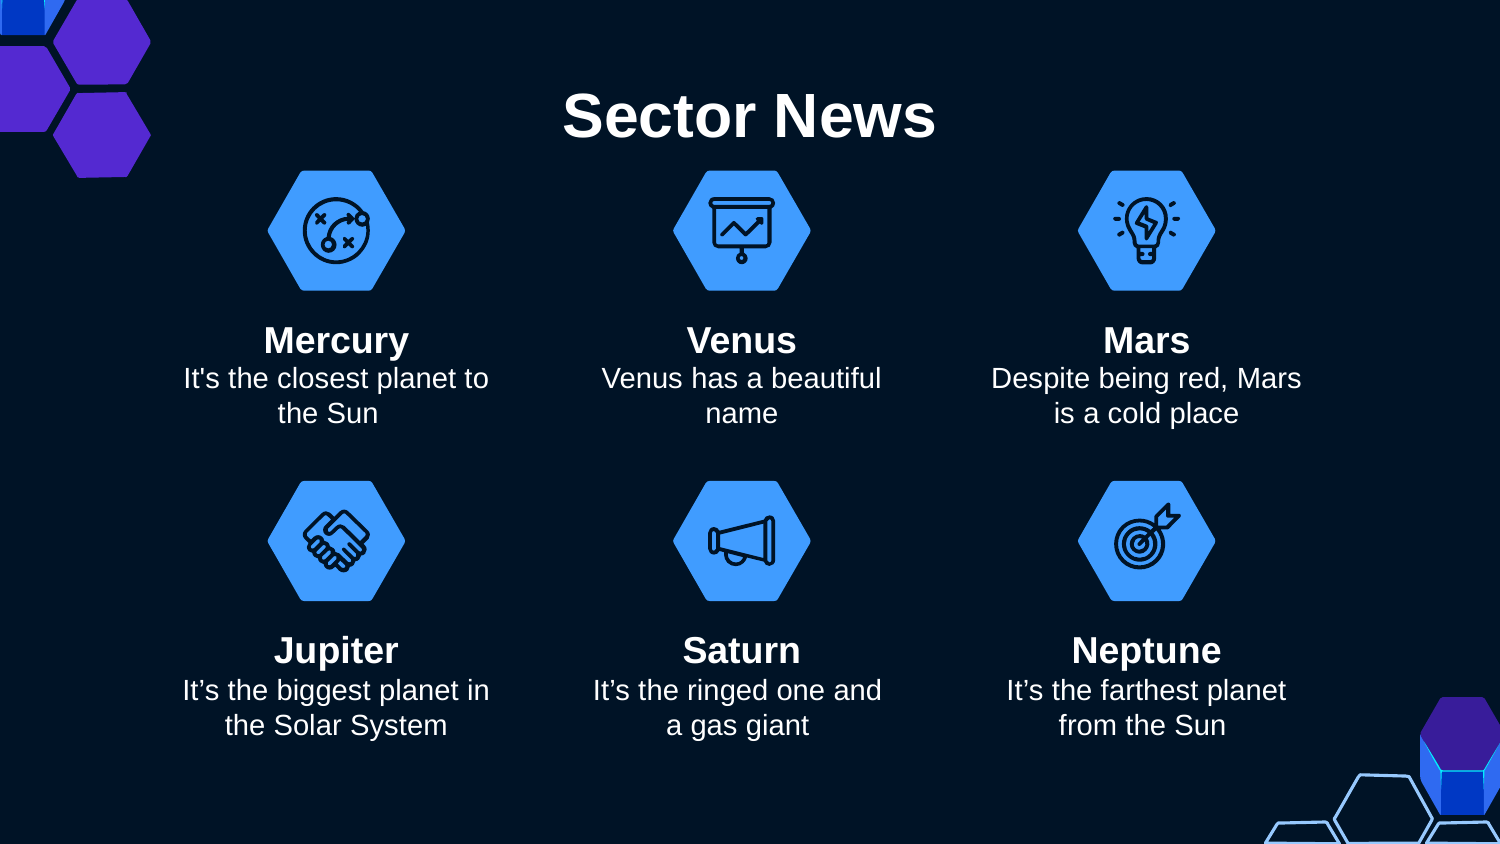

# Sector News

Mercury
Venus
Mars
It's the closest planet to the Sun
Venus has a beautiful name
Despite being red, Mars is a cold place

Jupiter
Saturn
Neptune
It’s the biggest planet in the Solar System
It’s the ringed one and
a gas giant
It’s the farthest planet from the Sun